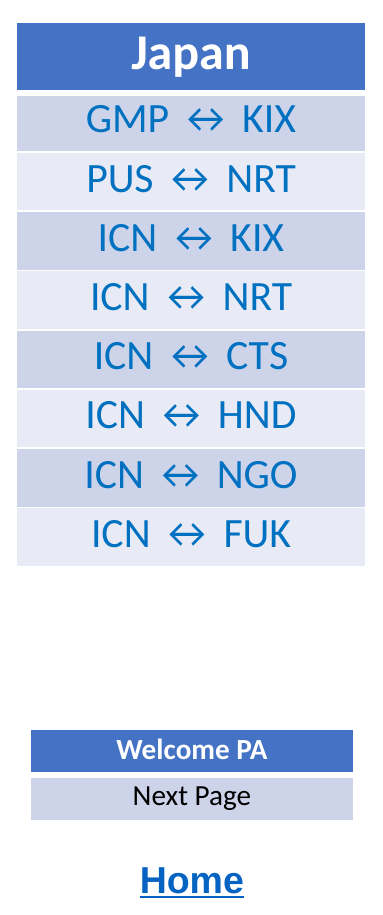

| Japan |
| --- |
| GMP ↔️ KIX |
| PUS ↔️ NRT |
| ICN ↔️ KIX |
| ICN ↔️ NRT |
| ICN ↔️ CTS |
| ICN ↔️ HND |
| ICN ↔️ NGO |
| ICN ↔️ FUK |
| Welcome PA |
| --- |
| Next Page |
Home